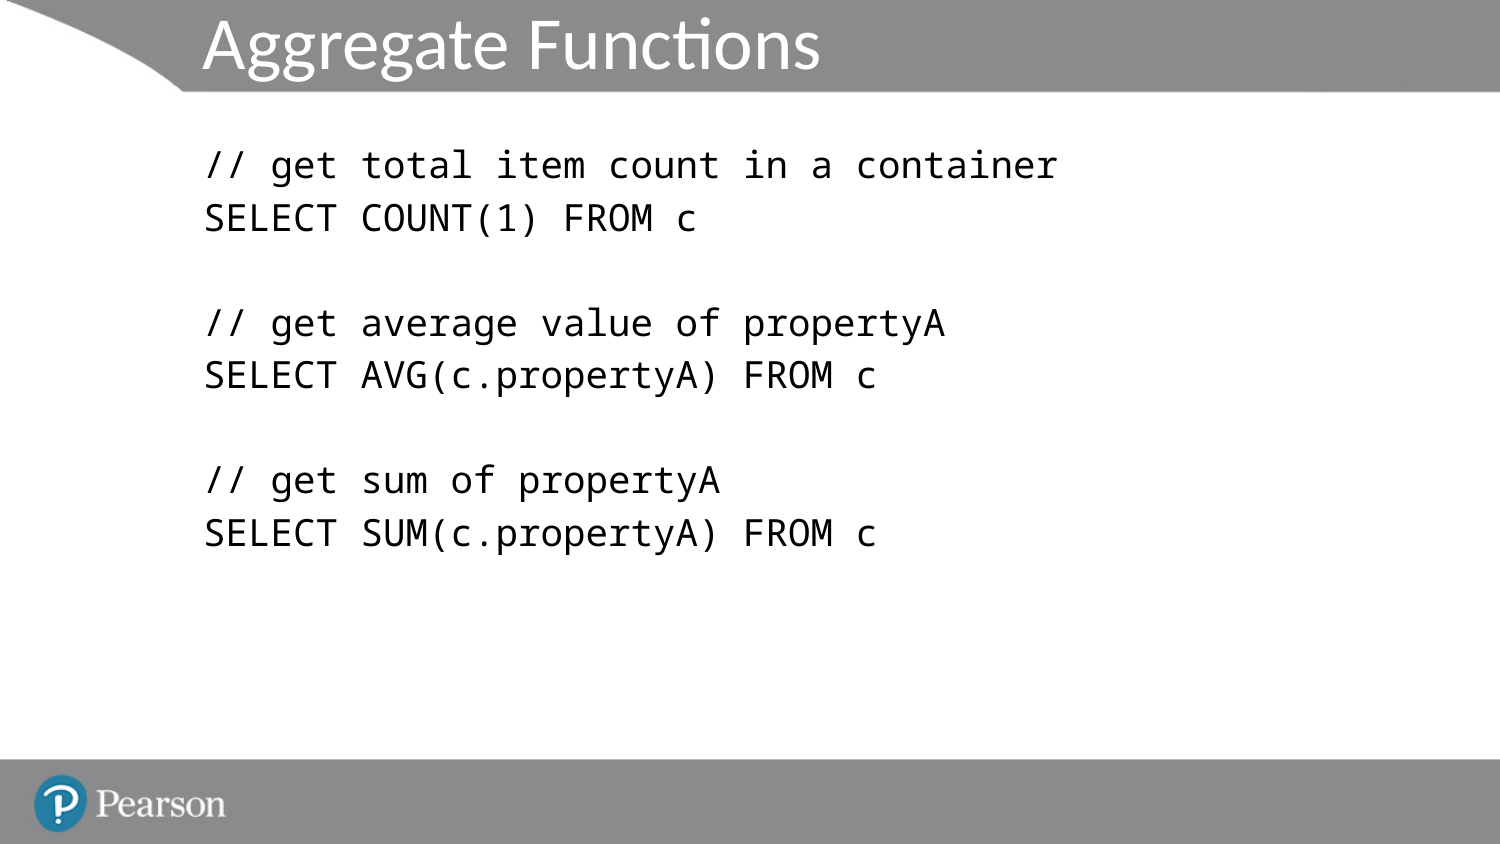

# Aggregate Functions
// get total item count in a container
SELECT COUNT(1) FROM c

// get average value of propertyA
SELECT AVG(c.propertyA) FROM c

// get sum of propertyA
SELECT SUM(c.propertyA) FROM c